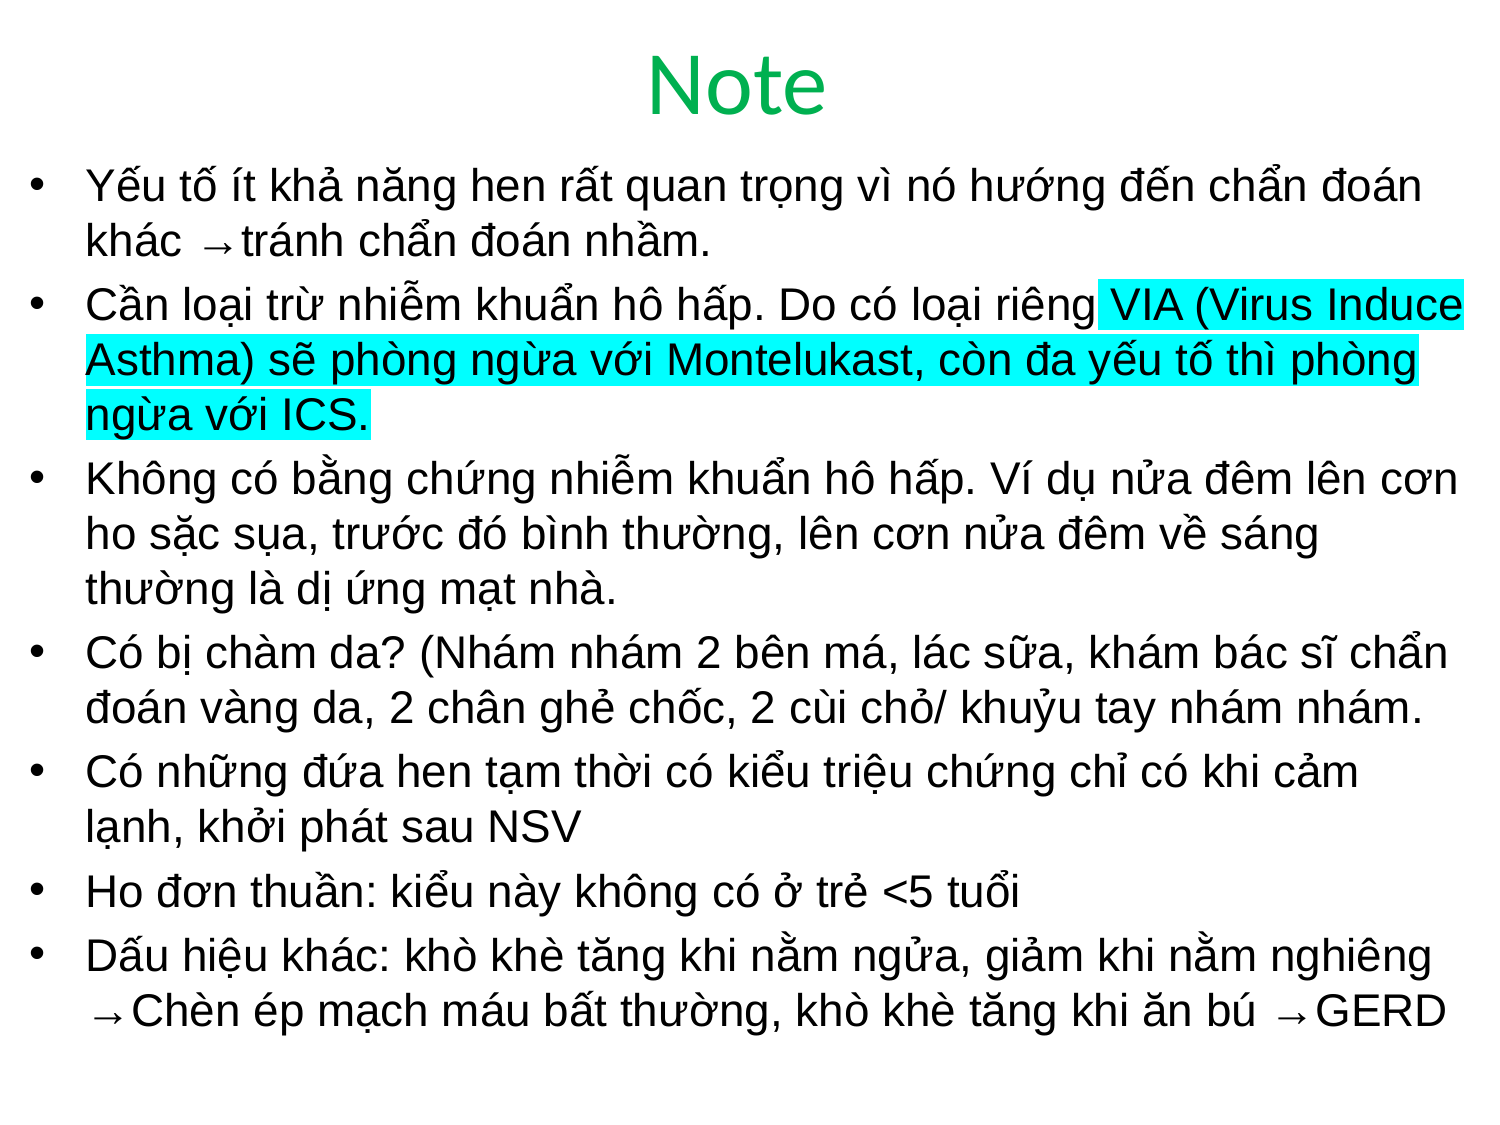

# Note
Yếu tố ít khả năng hen rất quan trọng vì nó hướng đến chẩn đoán khác →tránh chẩn đoán nhầm.
Cần loại trừ nhiễm khuẩn hô hấp. Do có loại riêng VIA (Virus Induce Asthma) sẽ phòng ngừa với Montelukast, còn đa yếu tố thì phòng ngừa với ICS.
Không có bằng chứng nhiễm khuẩn hô hấp. Ví dụ nửa đêm lên cơn ho sặc sụa, trước đó bình thường, lên cơn nửa đêm về sáng thường là dị ứng mạt nhà.
Có bị chàm da? (Nhám nhám 2 bên má, lác sữa, khám bác sĩ chẩn đoán vàng da, 2 chân ghẻ chốc, 2 cùi chỏ/ khuỷu tay nhám nhám.
Có những đứa hen tạm thời có kiểu triệu chứng chỉ có khi cảm lạnh, khởi phát sau NSV
Ho đơn thuần: kiểu này không có ở trẻ <5 tuổi
Dấu hiệu khác: khò khè tăng khi nằm ngửa, giảm khi nằm nghiêng →Chèn ép mạch máu bất thường, khò khè tăng khi ăn bú →GERD